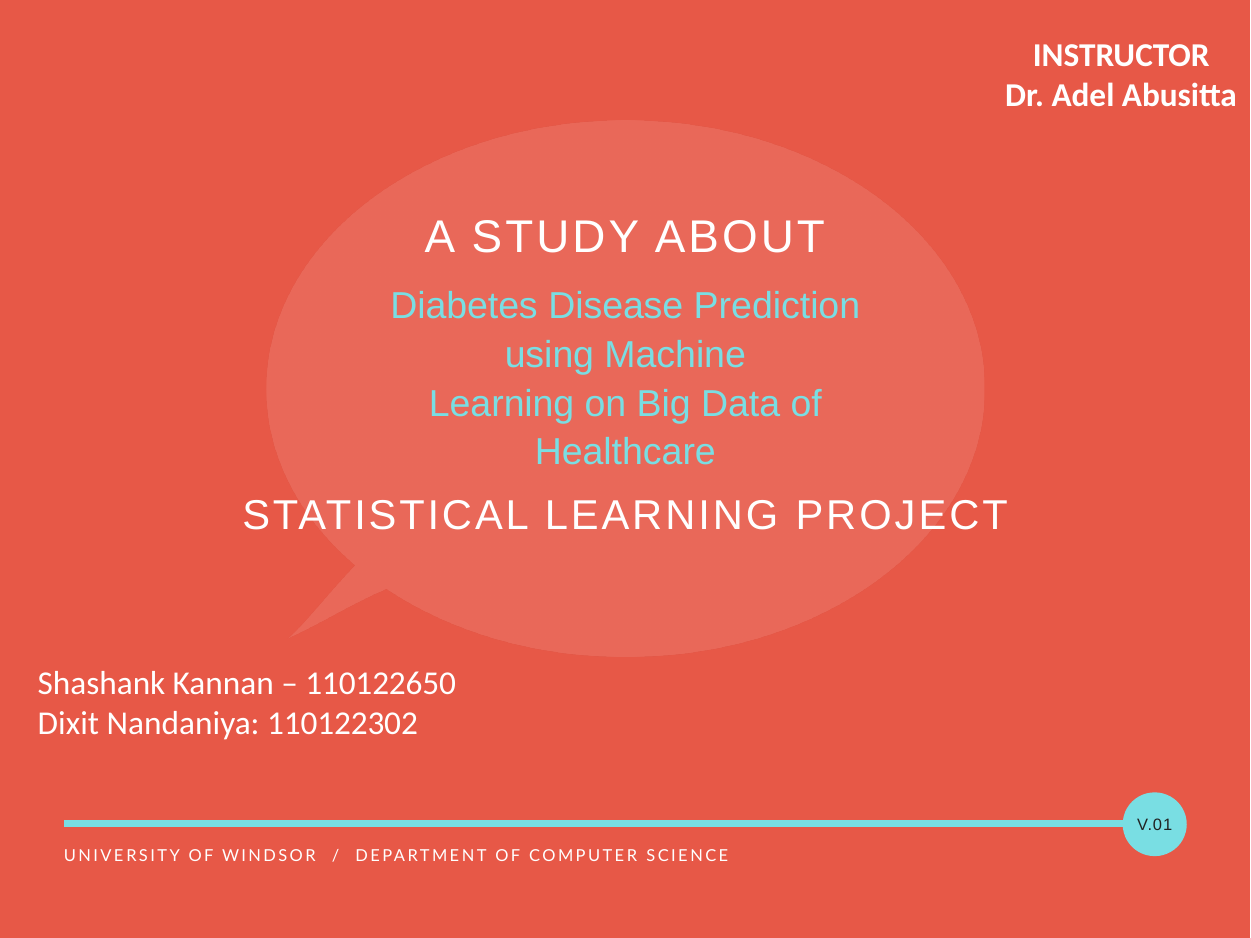

INSTRUCTOR
Dr. Adel Abusitta

A STUDY ABOUT
Diabetes Disease Prediction using Machine
Learning on Big Data of Healthcare
STATISTICAL LEARNING PROJECT
Shashank Kannan – 110122650
Dixit Nandaniya: 110122302

V.01

UNIVERSITY OF WINDSOR  /  DEPARTMENT OF COMPUTER SCIENCE